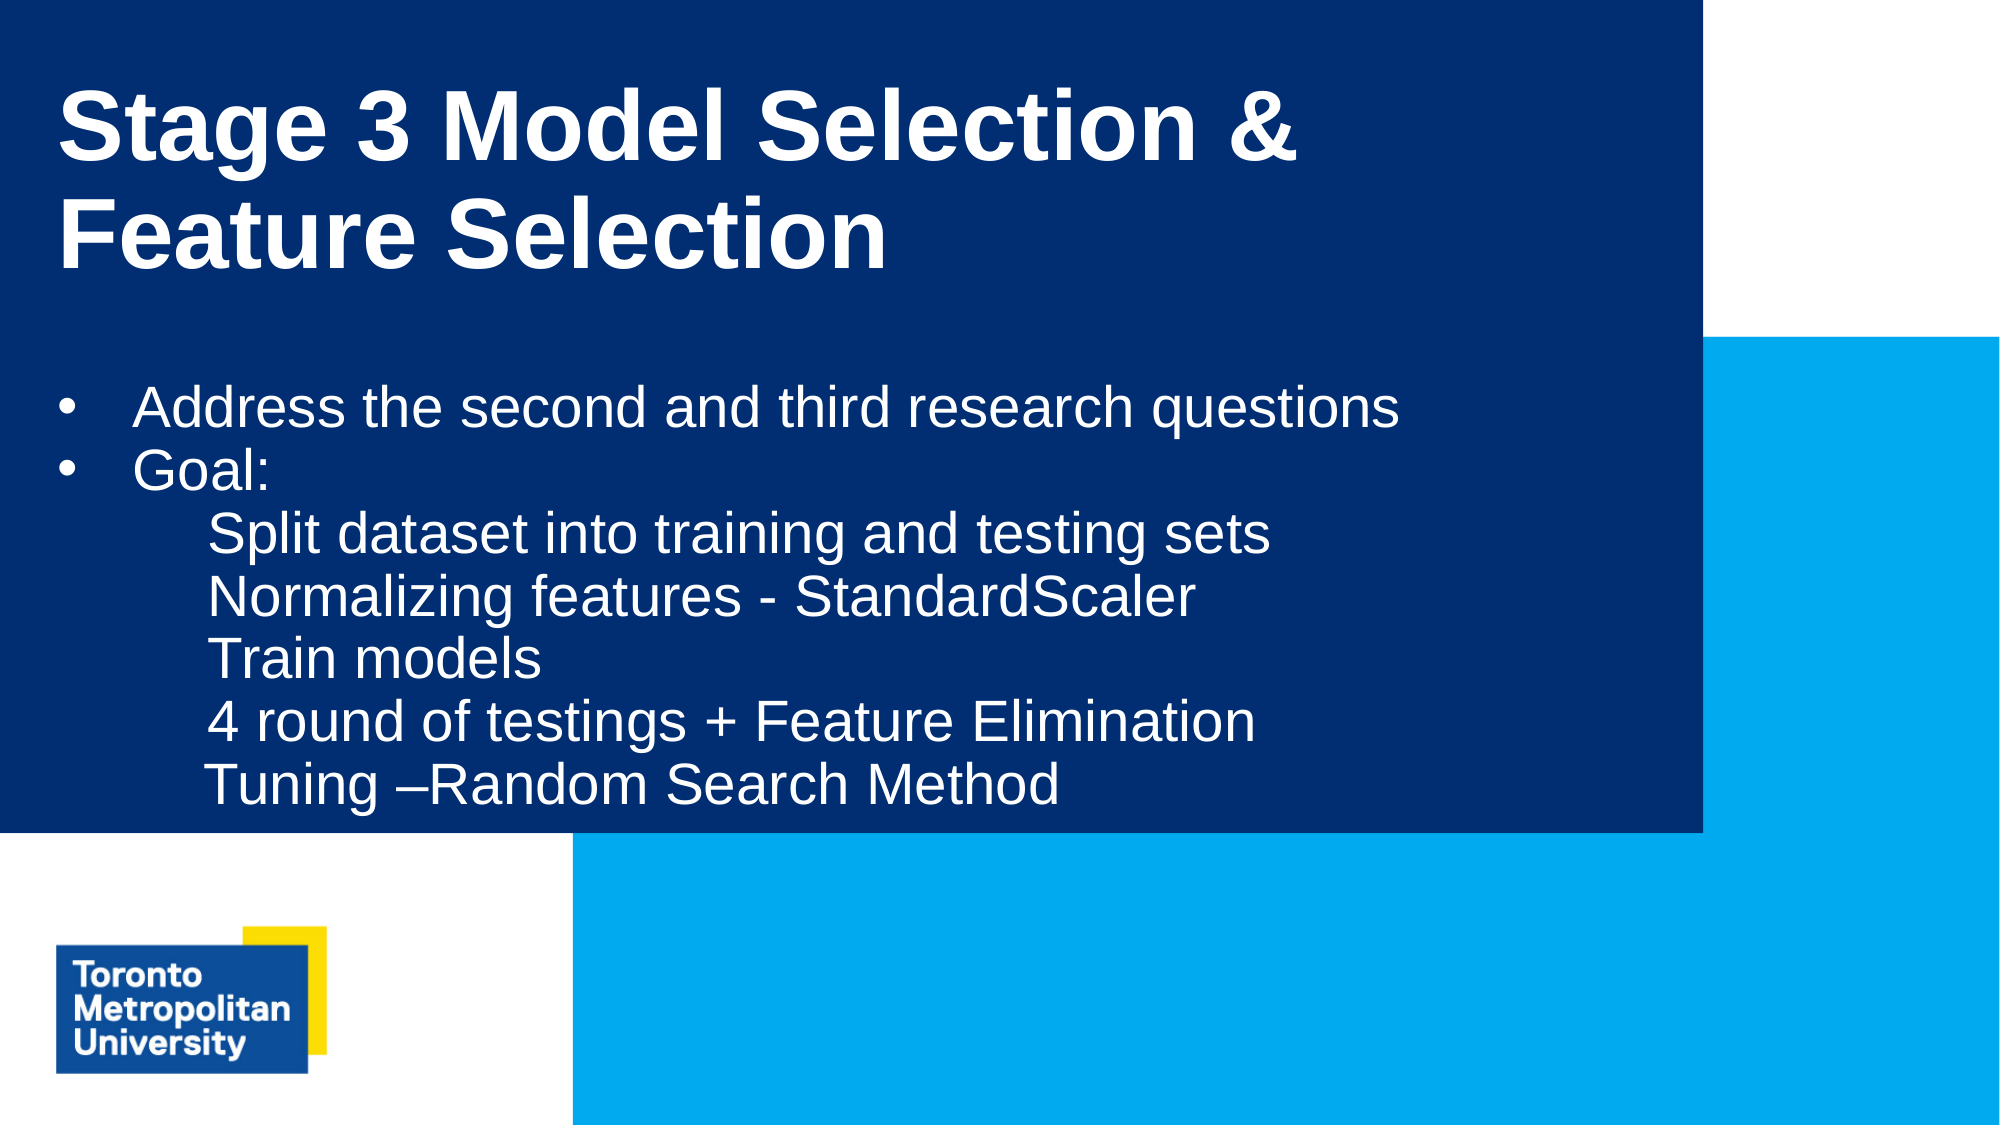

# Stage 3 Model Selection & Feature Selection

Address the second and third research questions
Goal:
	Split dataset into training and testing sets
	Normalizing features - StandardScaler
	Train models
	4 round of testings + Feature Elimination
         Tuning –Random Search Method